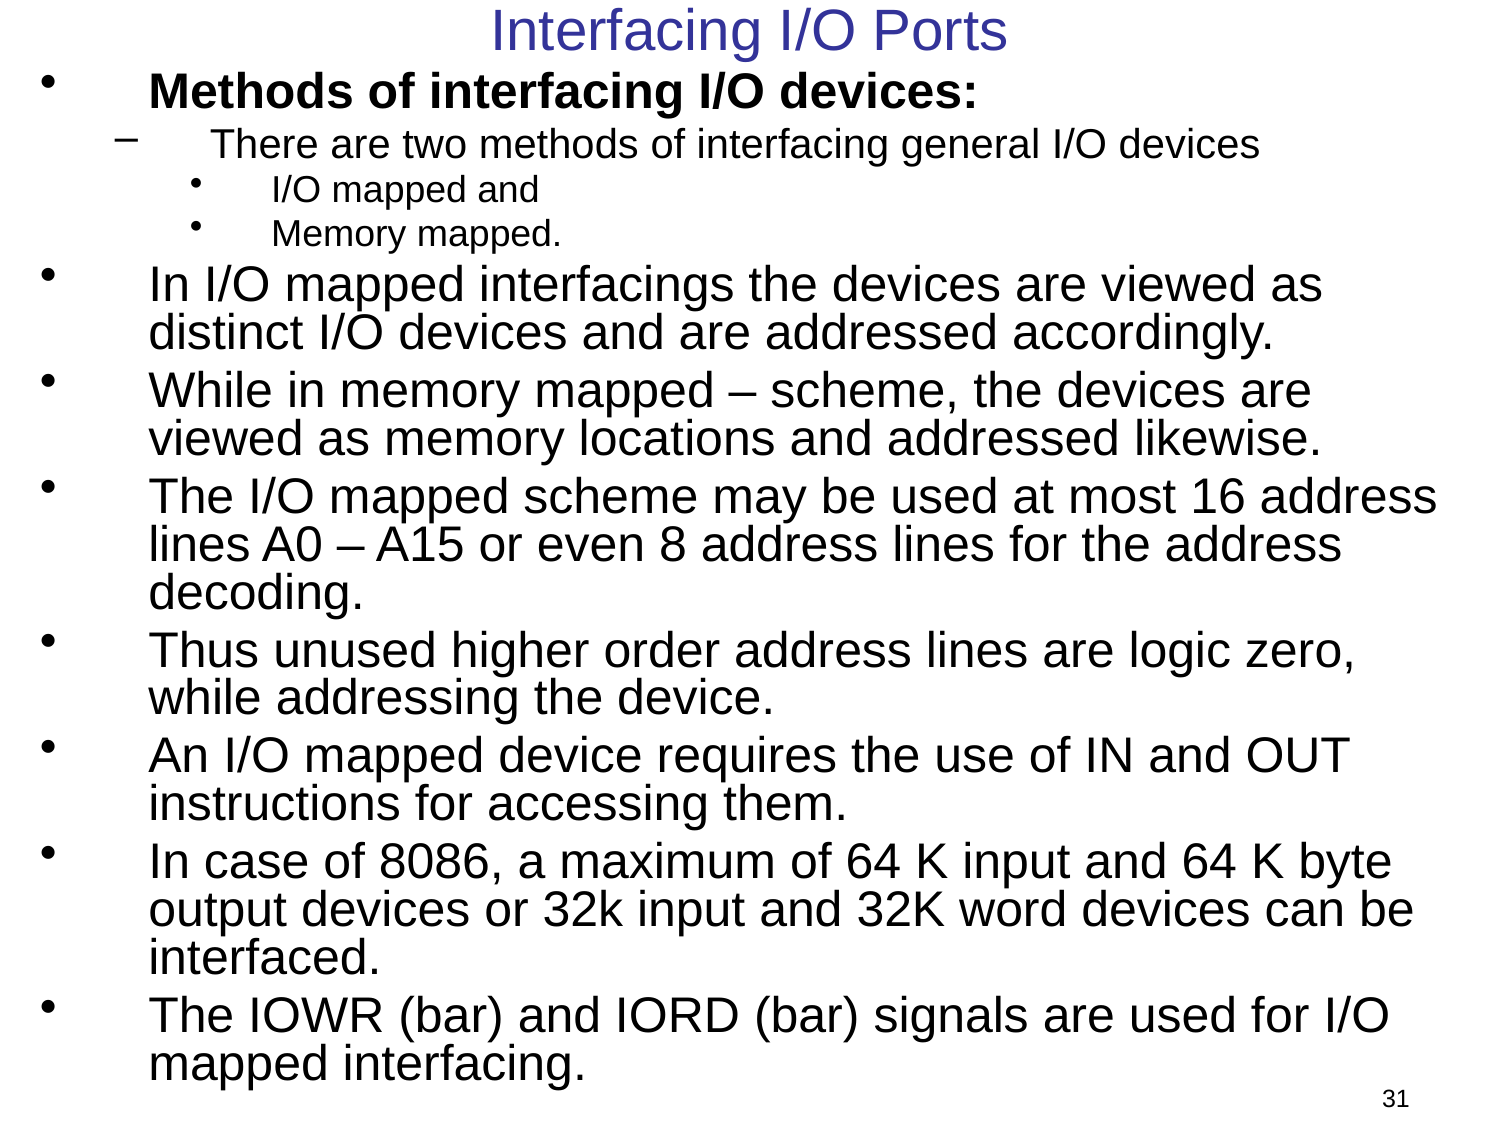

# Interfacing I/O Ports
Methods of interfacing I/O devices:
There are two methods of interfacing general I/O devices
I/O mapped and
Memory mapped.
In I/O mapped interfacings the devices are viewed as distinct I/O devices and are addressed accordingly.
While in memory mapped – scheme, the devices are viewed as memory locations and addressed likewise.
The I/O mapped scheme may be used at most 16 address lines A0 – A15 or even 8 address lines for the address decoding.
Thus unused higher order address lines are logic zero, while addressing the device.
An I/O mapped device requires the use of IN and OUT instructions for accessing them.
In case of 8086, a maximum of 64 K input and 64 K byte output devices or 32k input and 32K word devices can be interfaced.
The IOWR (bar) and IORD (bar) signals are used for I/O mapped interfacing.
31